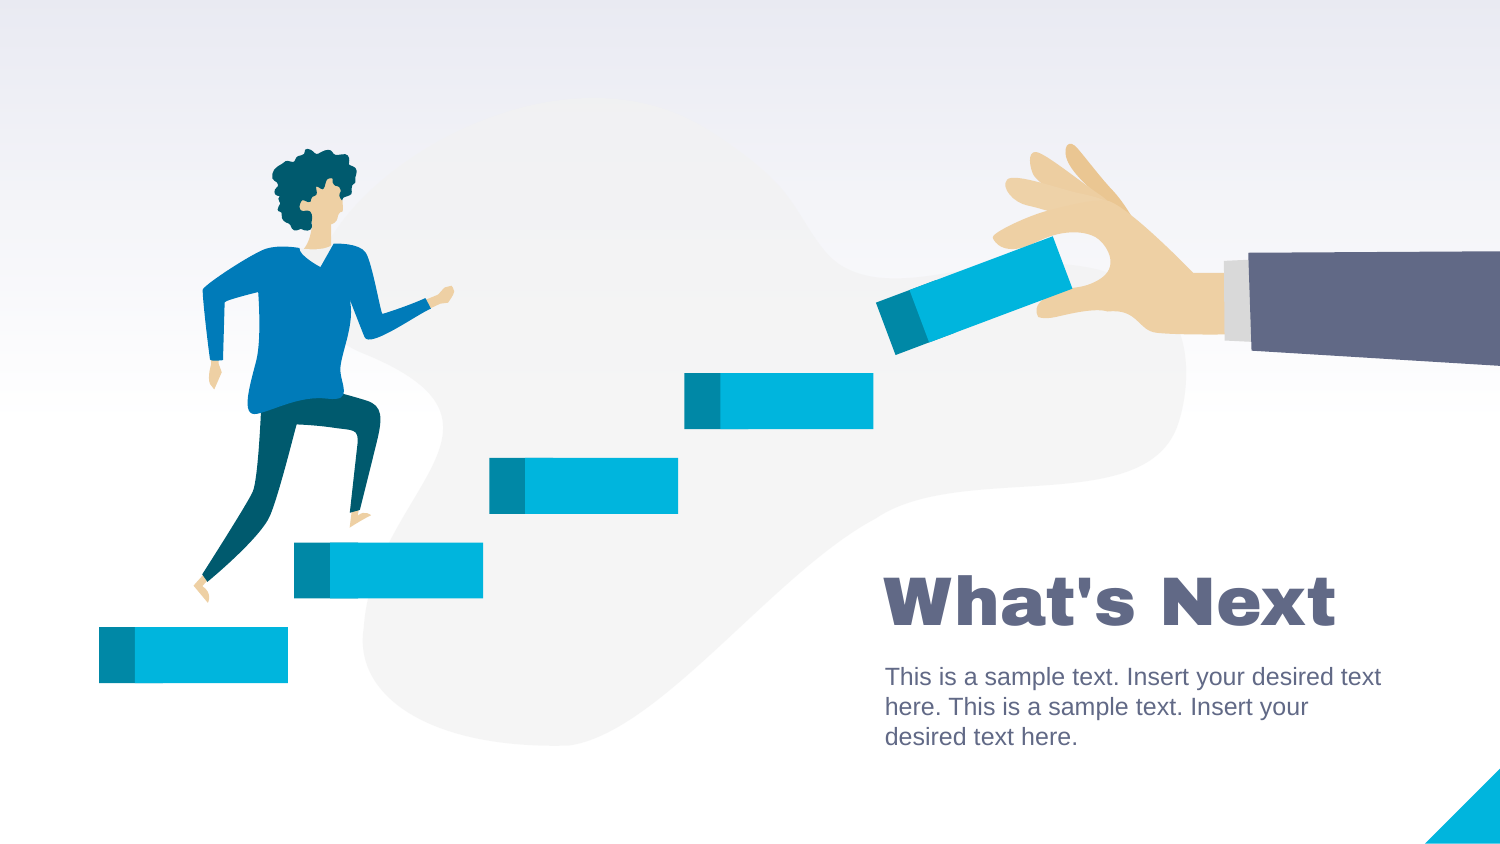

What's Next

This is a sample text. Insert your desired text here. This is a sample text. Insert your desired text here.